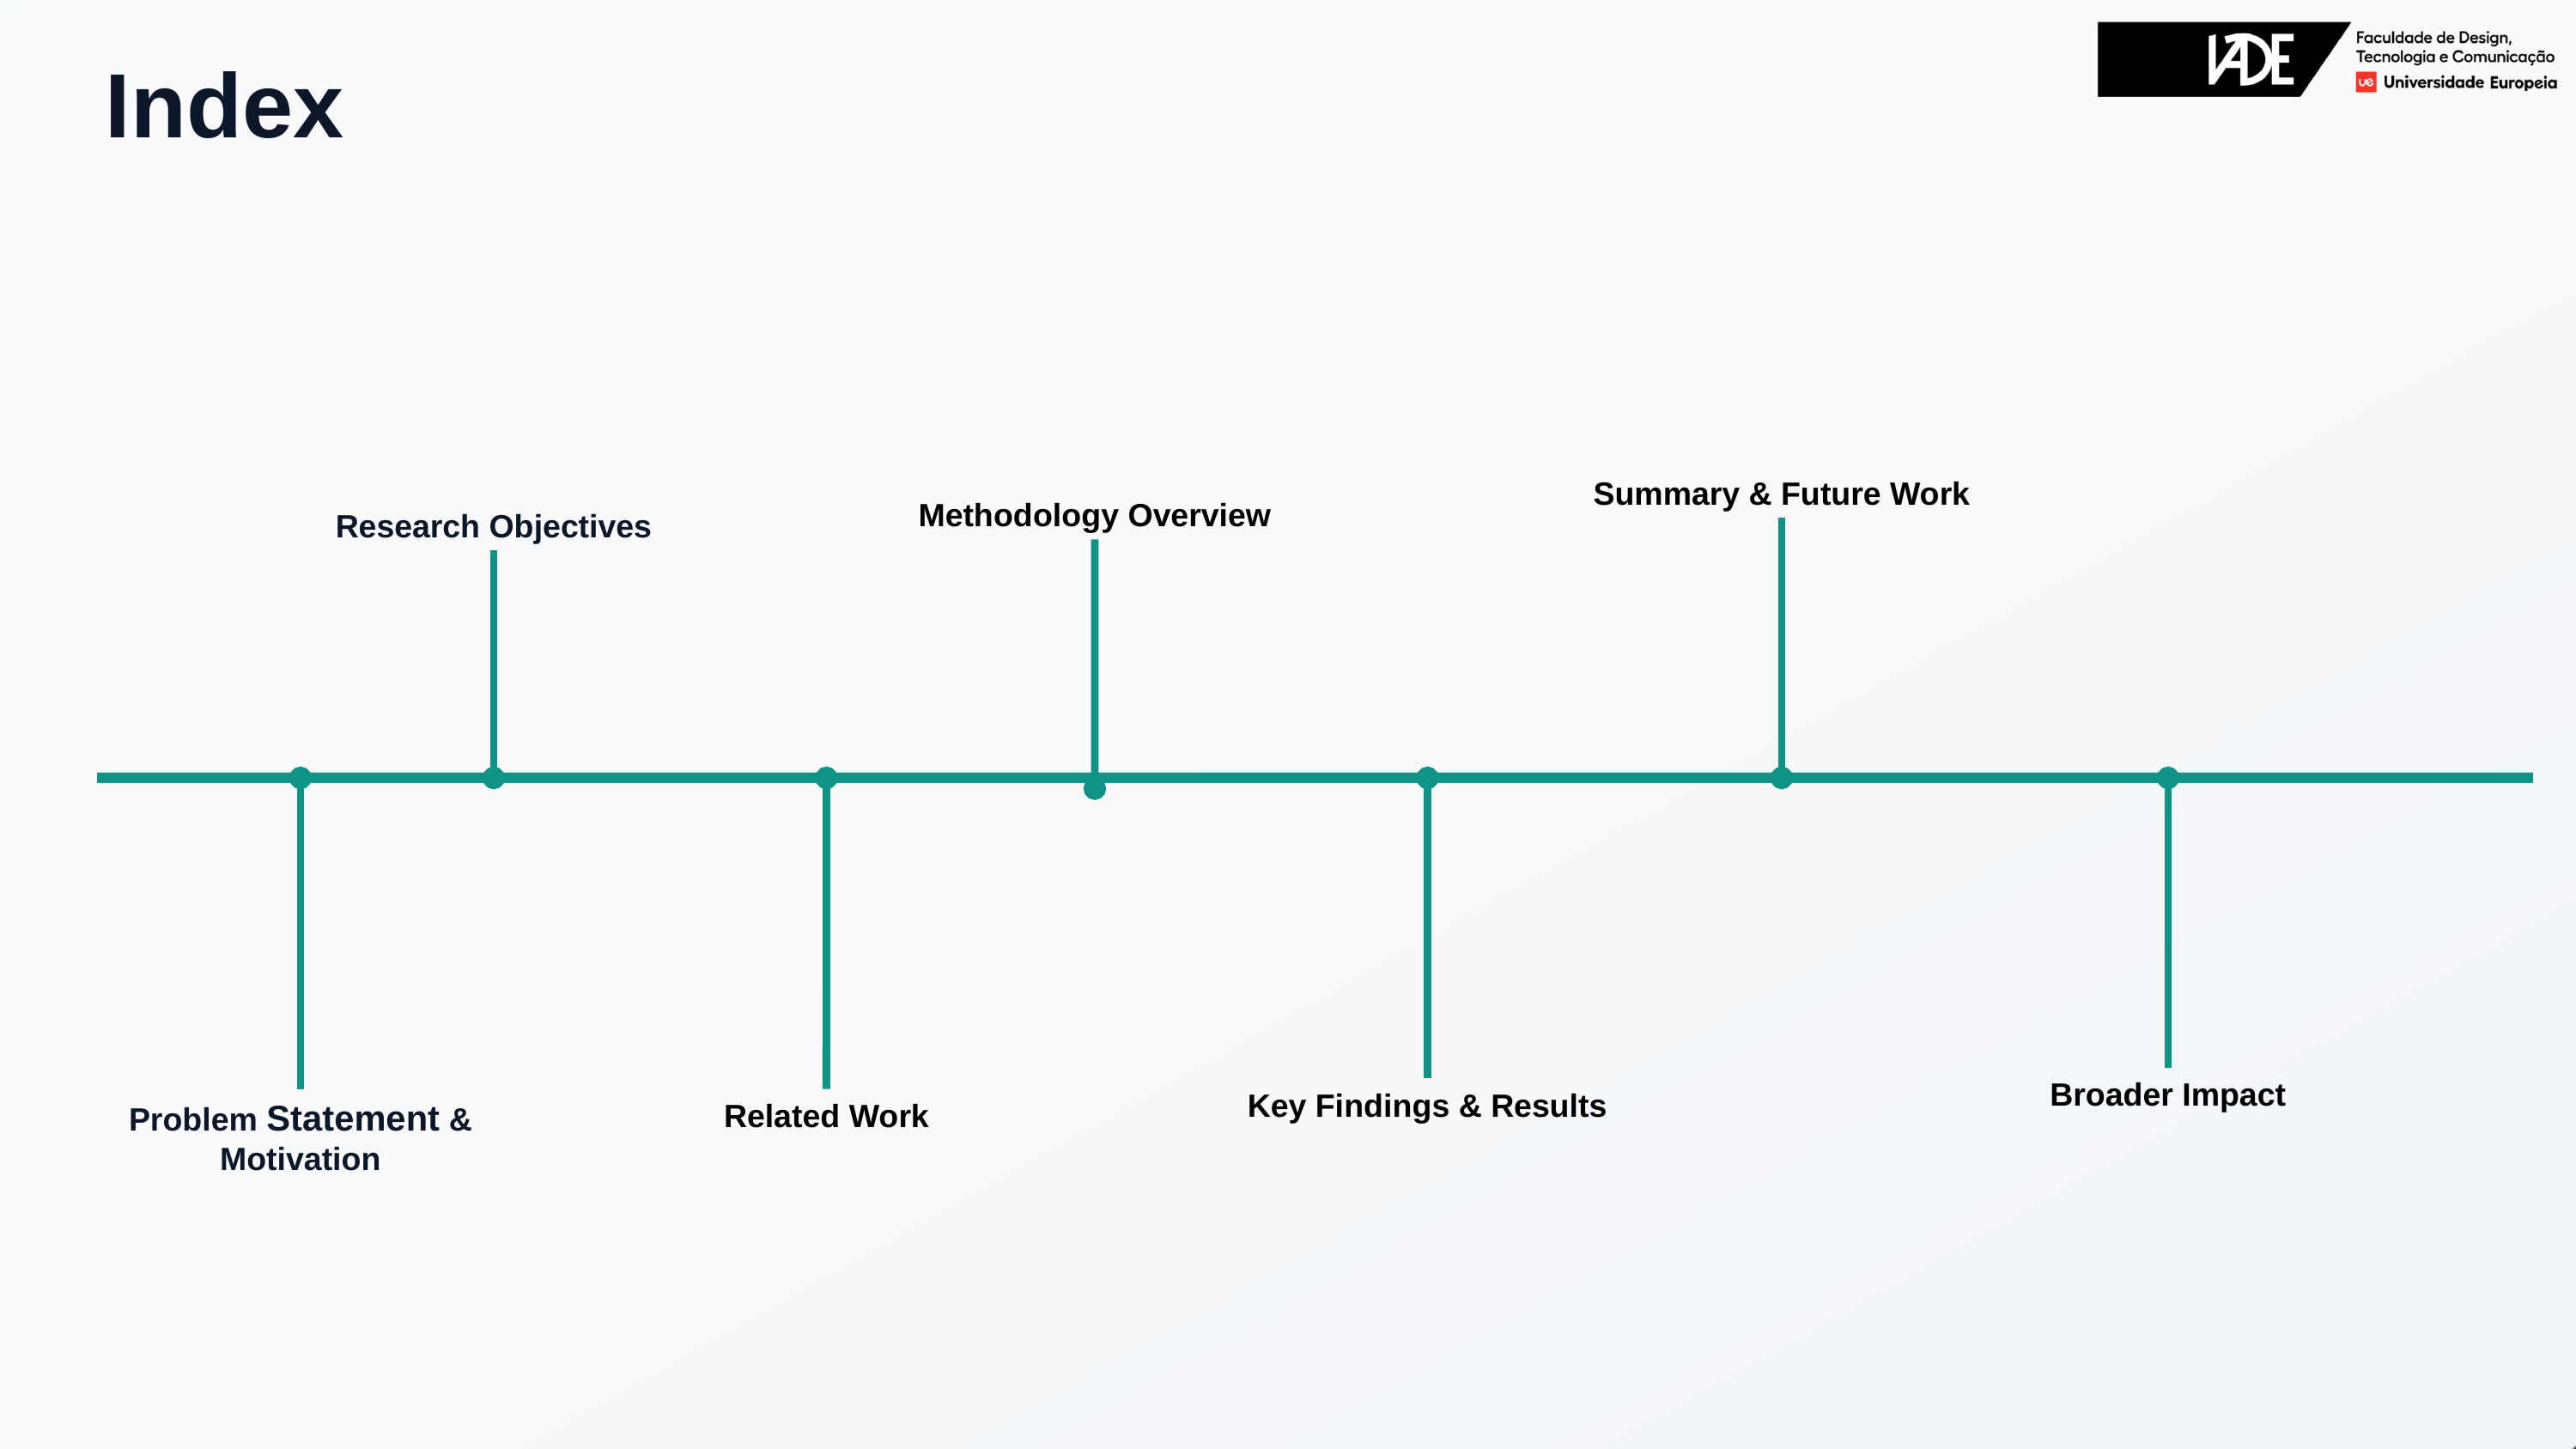

# Index
Summary & Future Work
Methodology Overview
Research Objectives
Broader Impact
Key Findings & Results
Problem Statement & Motivation
Related Work